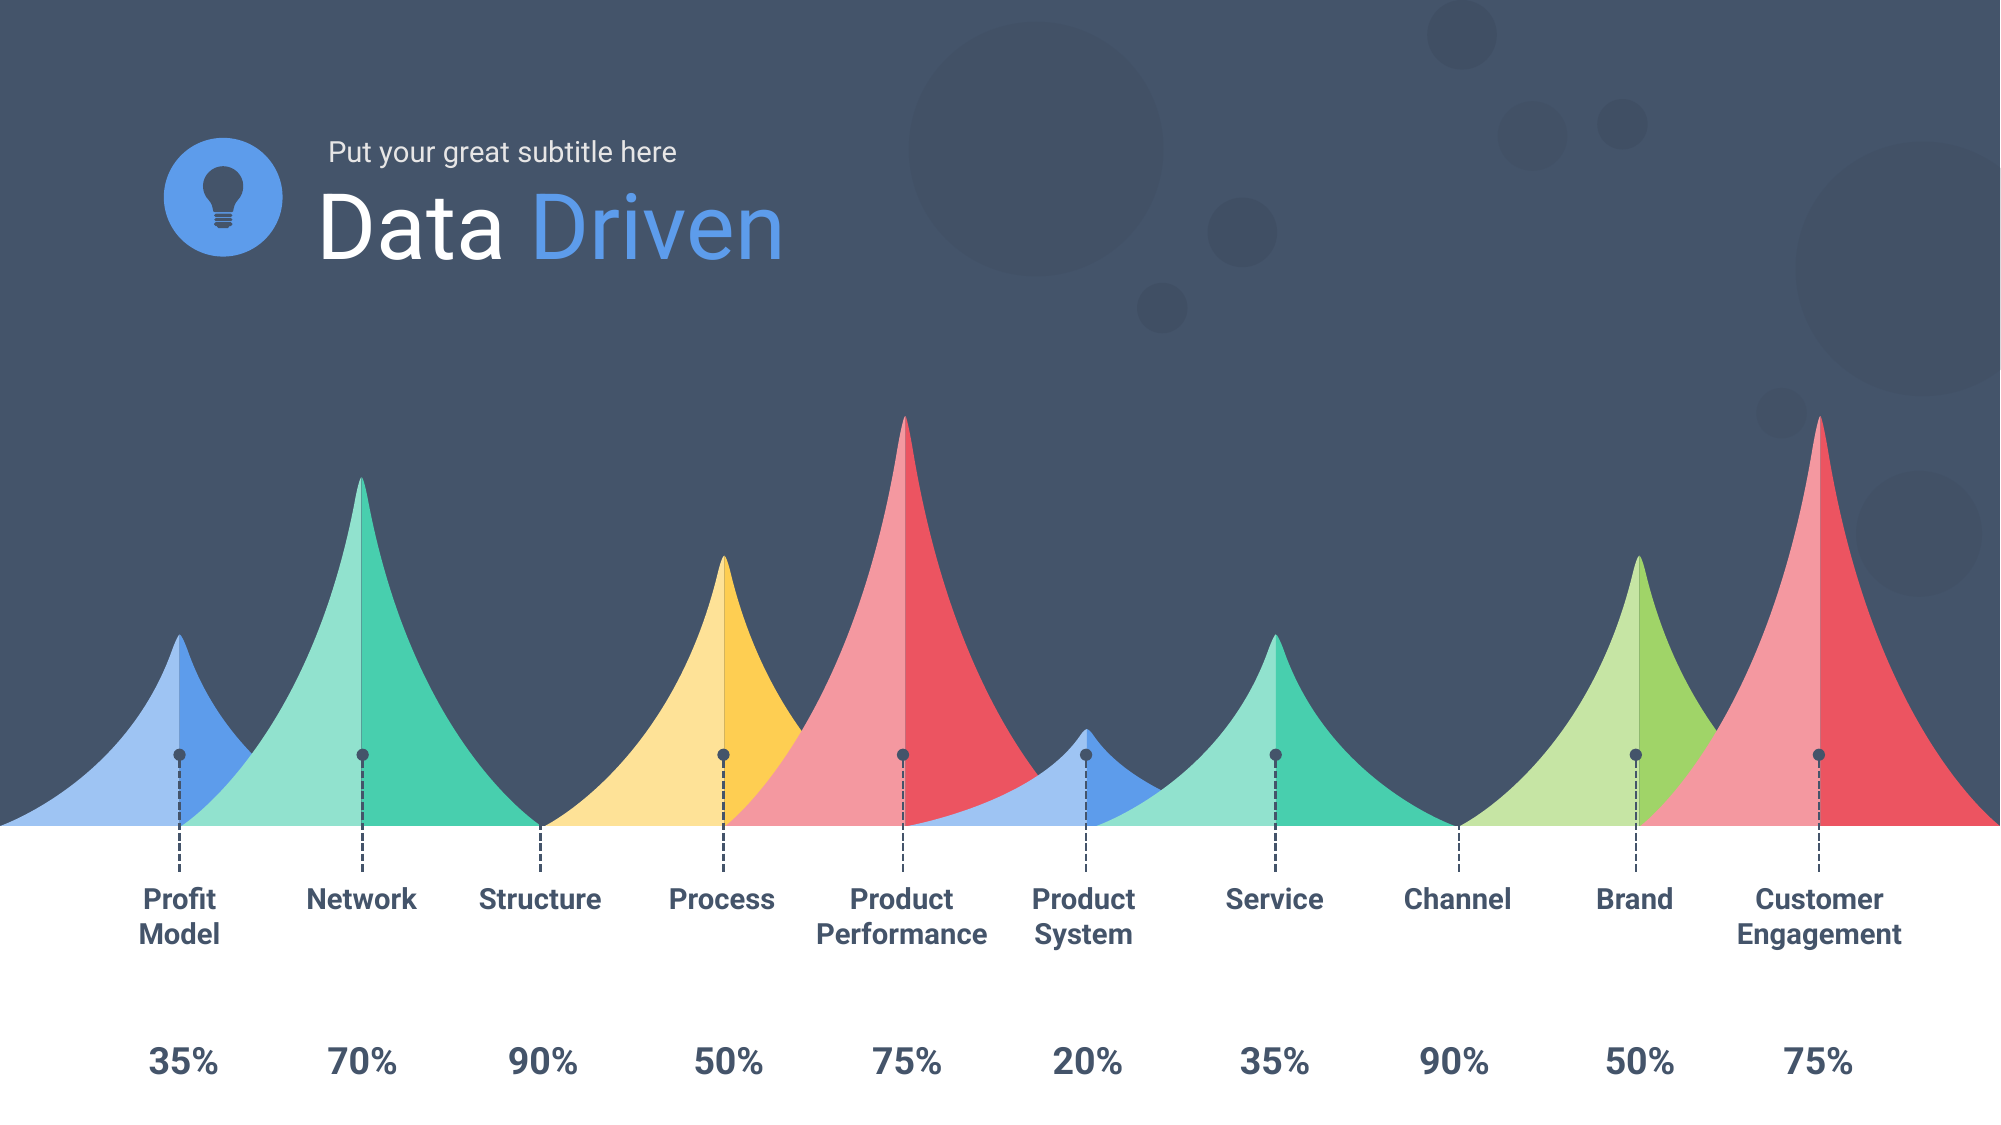

Put your great subtitle here

Data Driven

Profit
Model
Product
Performance
Product
System
Customer
Engagement
Network
Structure
Process
Service
Channel
Brand

35%
70%
90%
50%
75%
20%
35%
90%
50%
75%